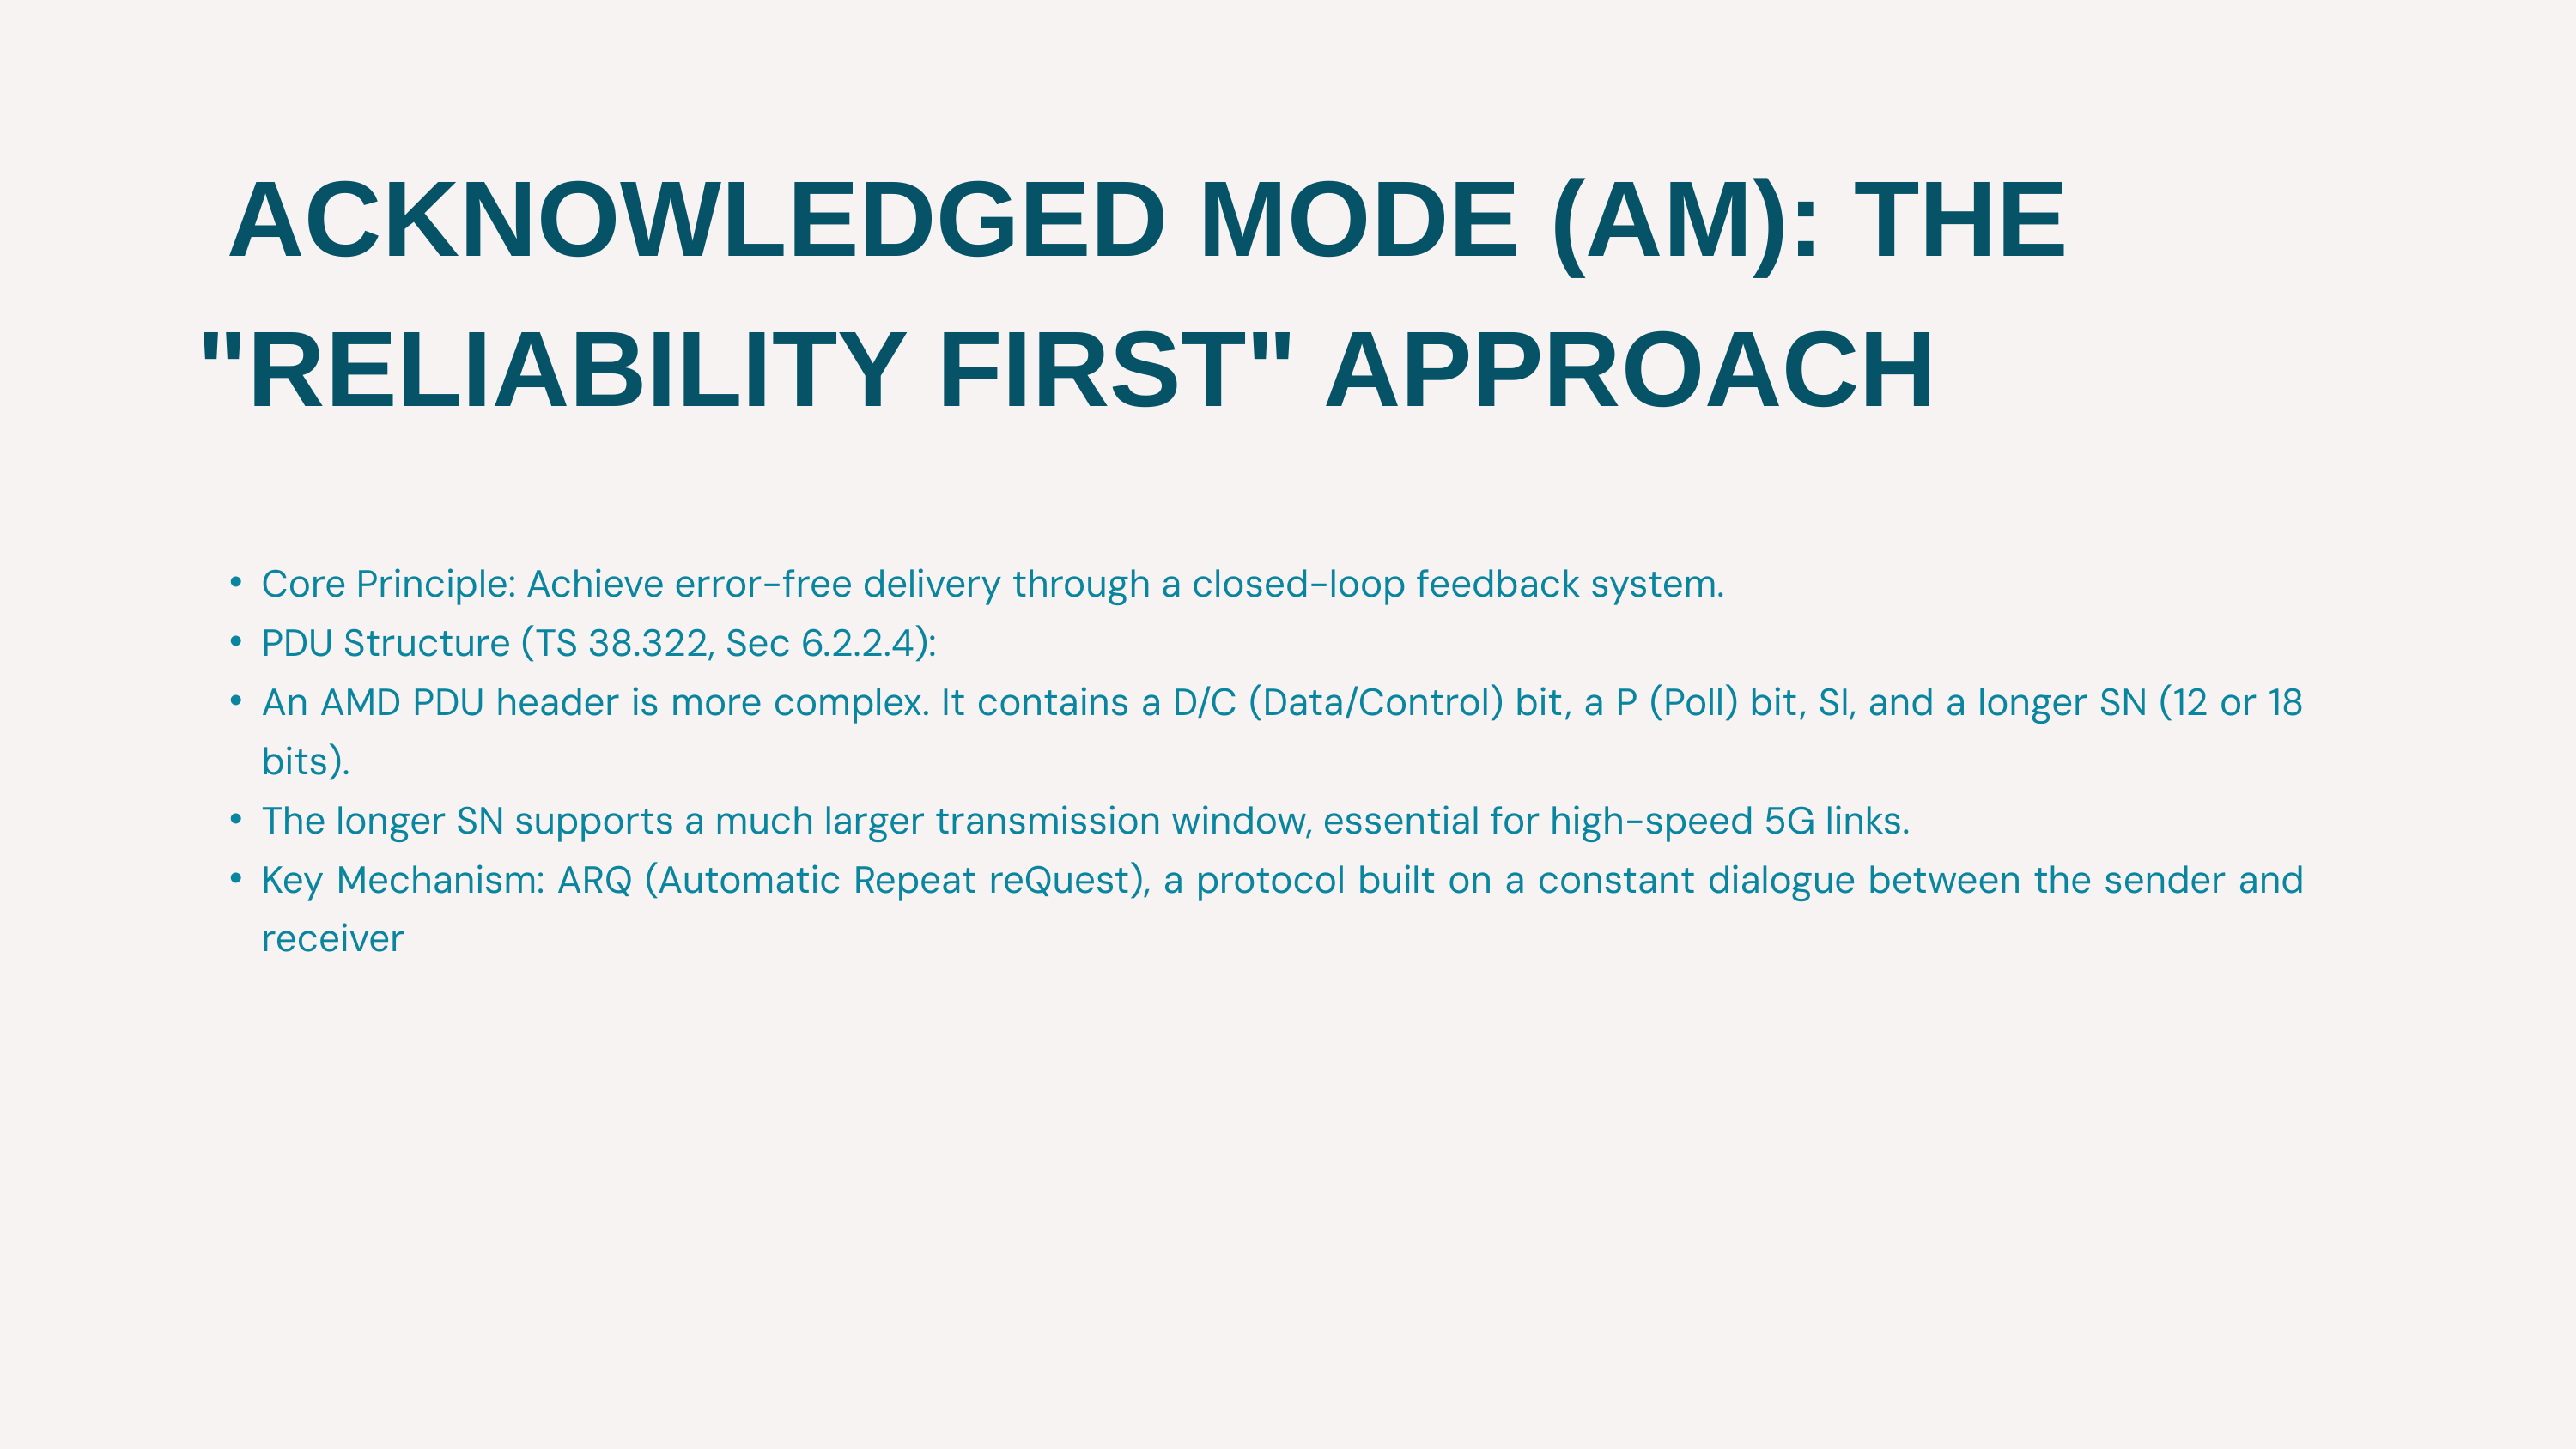

ACKNOWLEDGED MODE (AM): THE "RELIABILITY FIRST" APPROACH
Core Principle: Achieve error-free delivery through a closed-loop feedback system.
PDU Structure (TS 38.322, Sec 6.2.2.4):
An AMD PDU header is more complex. It contains a D/C (Data/Control) bit, a P (Poll) bit, SI, and a longer SN (12 or 18 bits).
The longer SN supports a much larger transmission window, essential for high-speed 5G links.
Key Mechanism: ARQ (Automatic Repeat reQuest), a protocol built on a constant dialogue between the sender and receiver